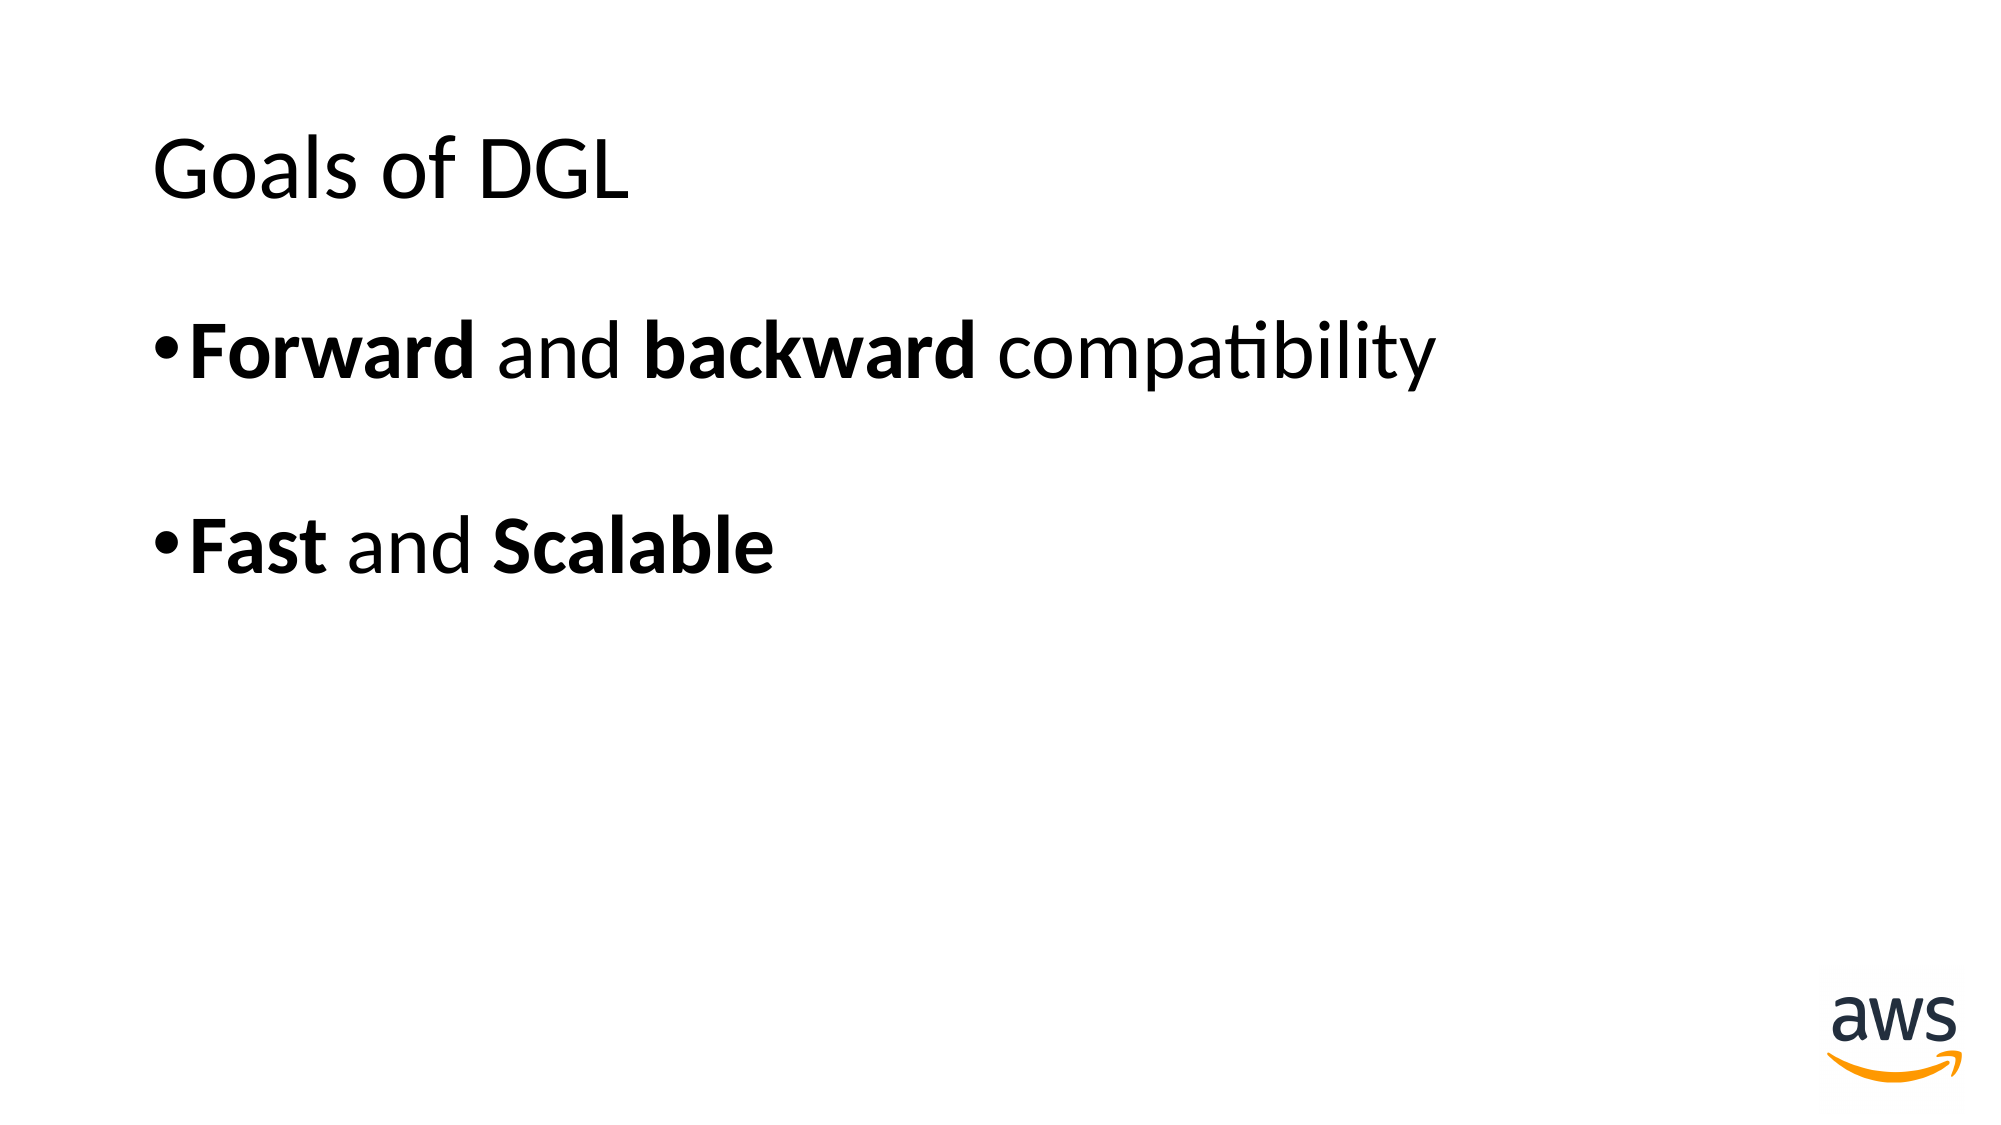

# Goals of DGL
Forward and backward compatibility

Fast and Scalable